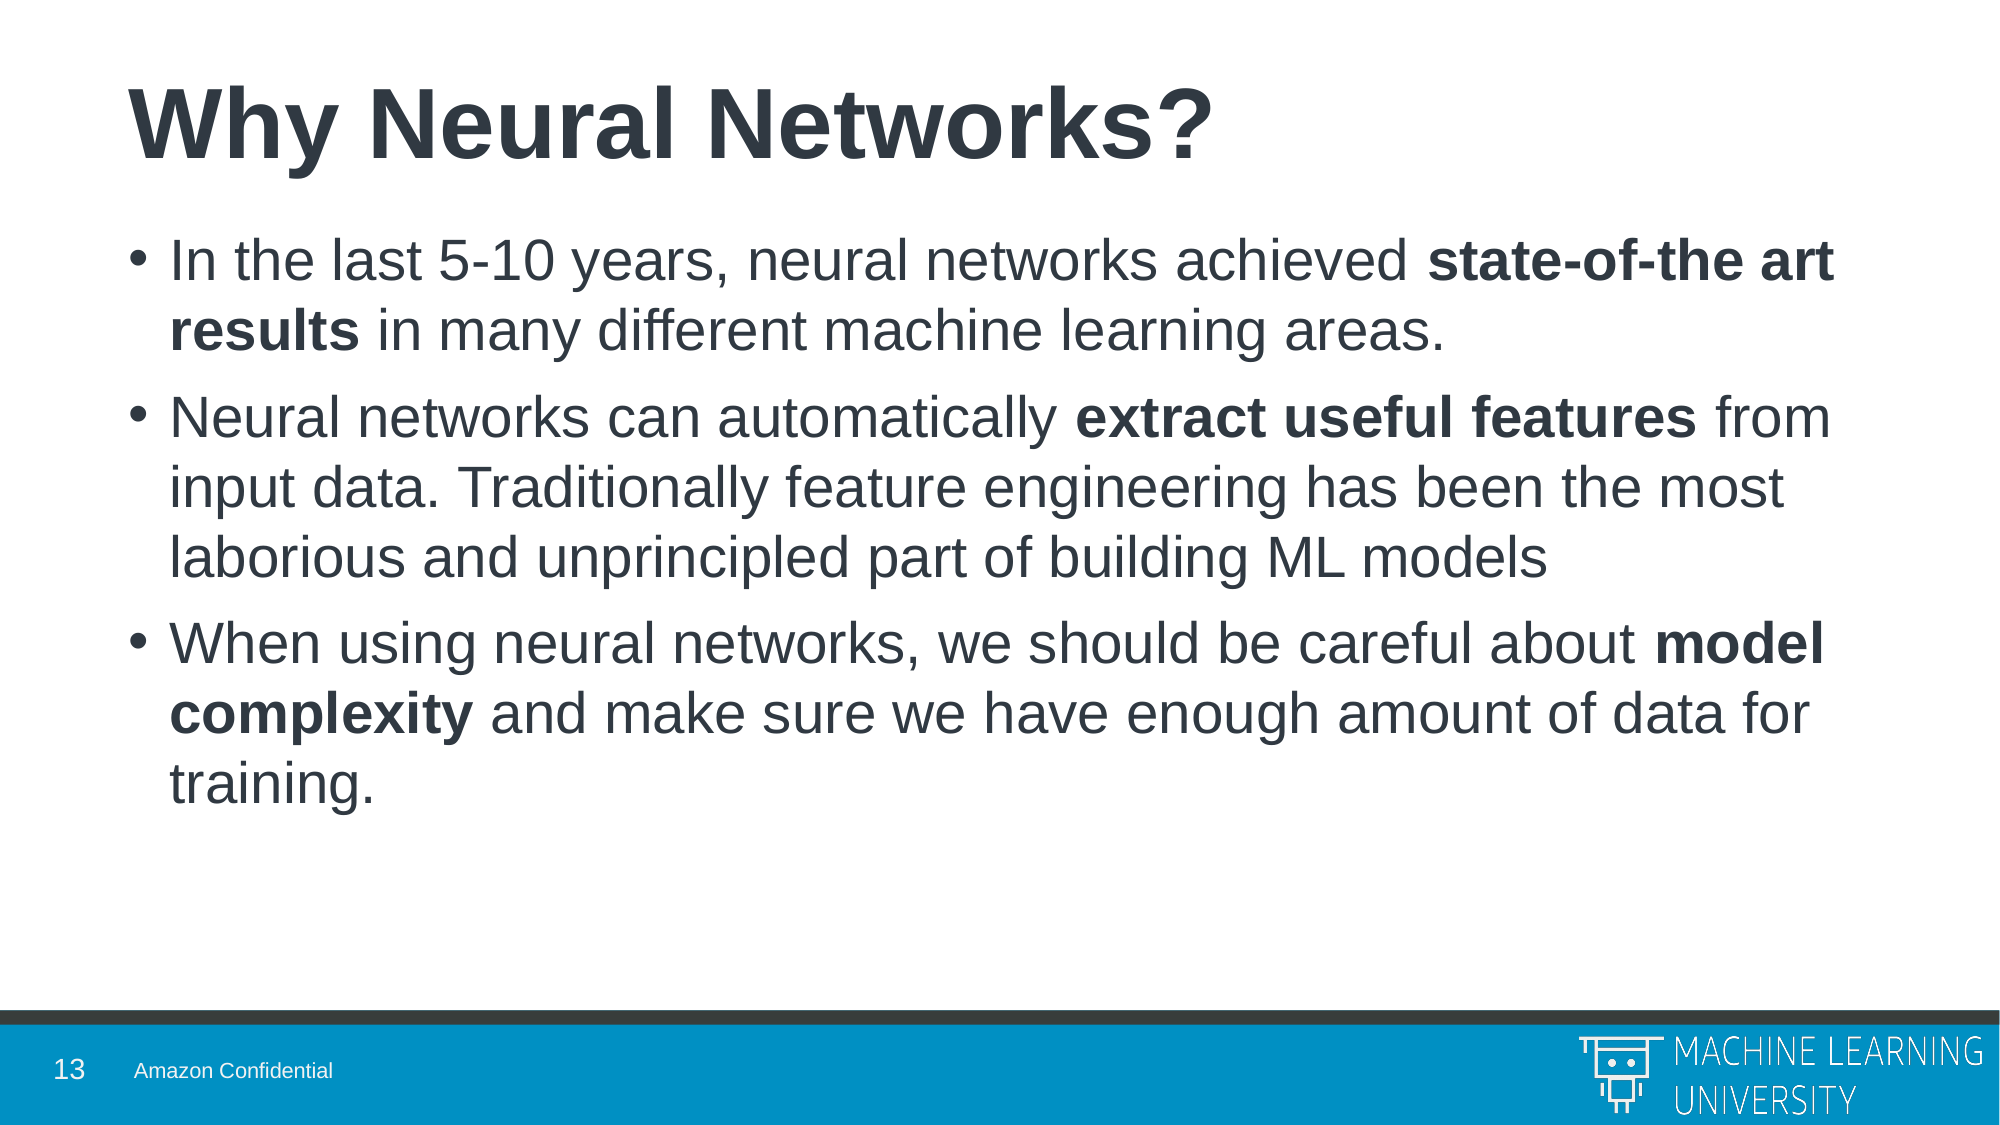

# Why Neural Networks?
In the last 5-10 years, neural networks achieved state-of-the art results in many different machine learning areas.
Neural networks can automatically extract useful features from input data. Traditionally feature engineering has been the most laborious and unprincipled part of building ML models
When using neural networks, we should be careful about model complexity and make sure we have enough amount of data for training.